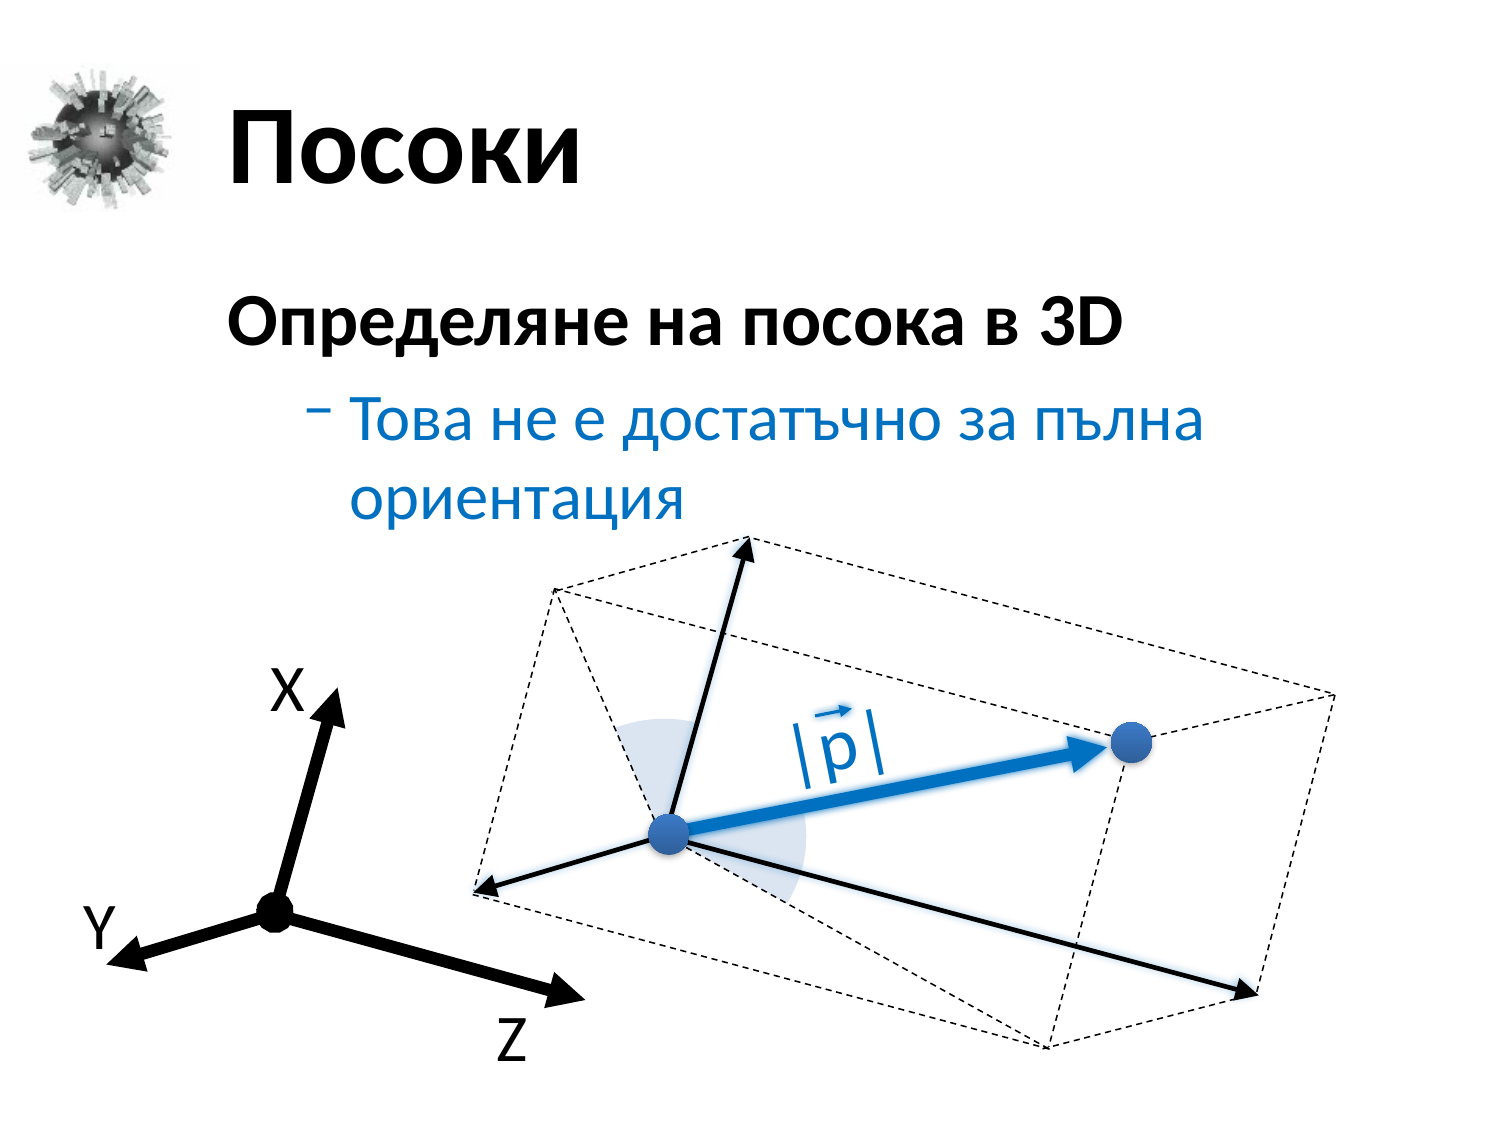

# Посоки
Oпределяне на посока в 3D
Това не е достатъчно за пълна ориентация

X
|p|

Y
Z